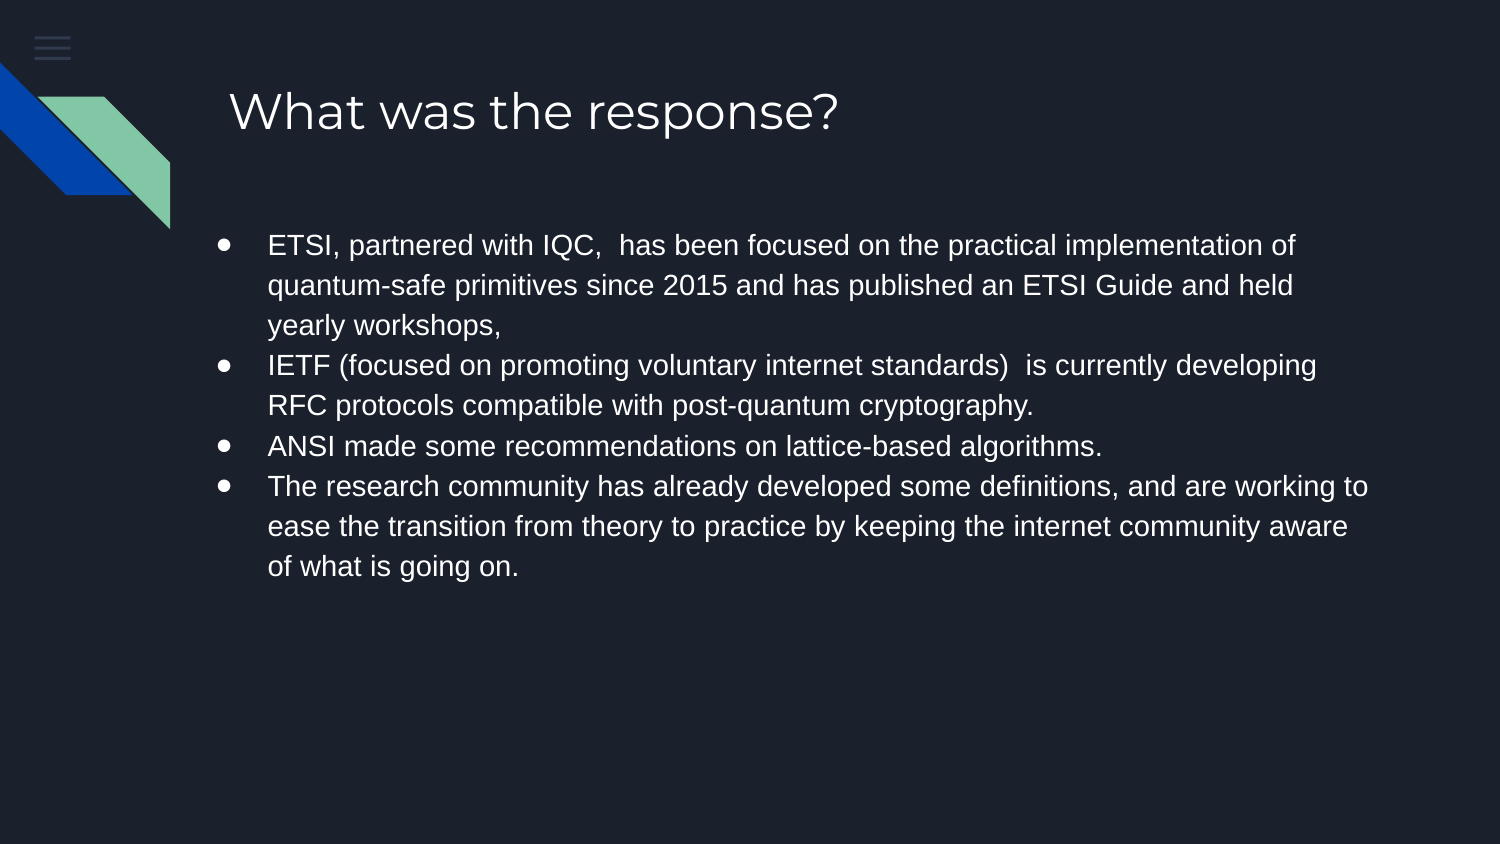

# What was the response?
ETSI, partnered with IQC,  has been focused on the practical implementation of quantum-safe primitives since 2015 and has published an ETSI Guide and held yearly workshops,
IETF (focused on promoting voluntary internet standards)  is currently developing RFC protocols compatible with post-quantum cryptography.
ANSI made some recommendations on lattice-based algorithms.
The research community has already developed some definitions, and are working to ease the transition from theory to practice by keeping the internet community aware of what is going on.